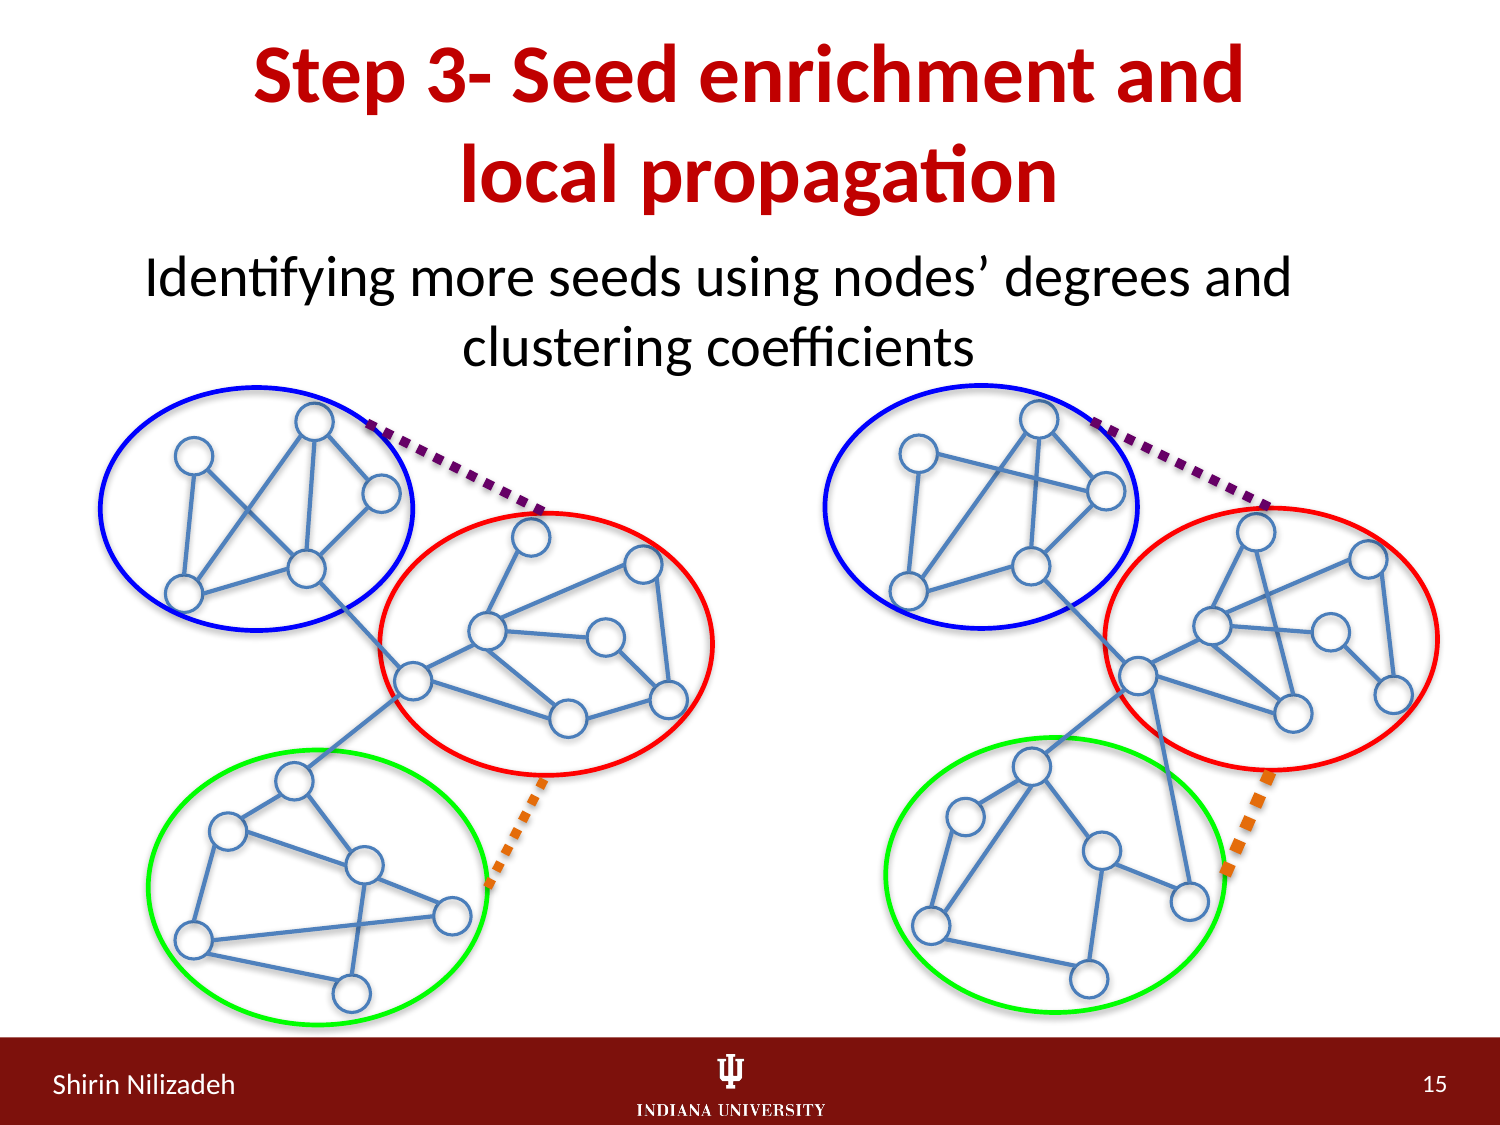

Step 3- Seed enrichment and
 local propagation
Identifying more seeds using nodes’ degrees and clustering coefficients

15